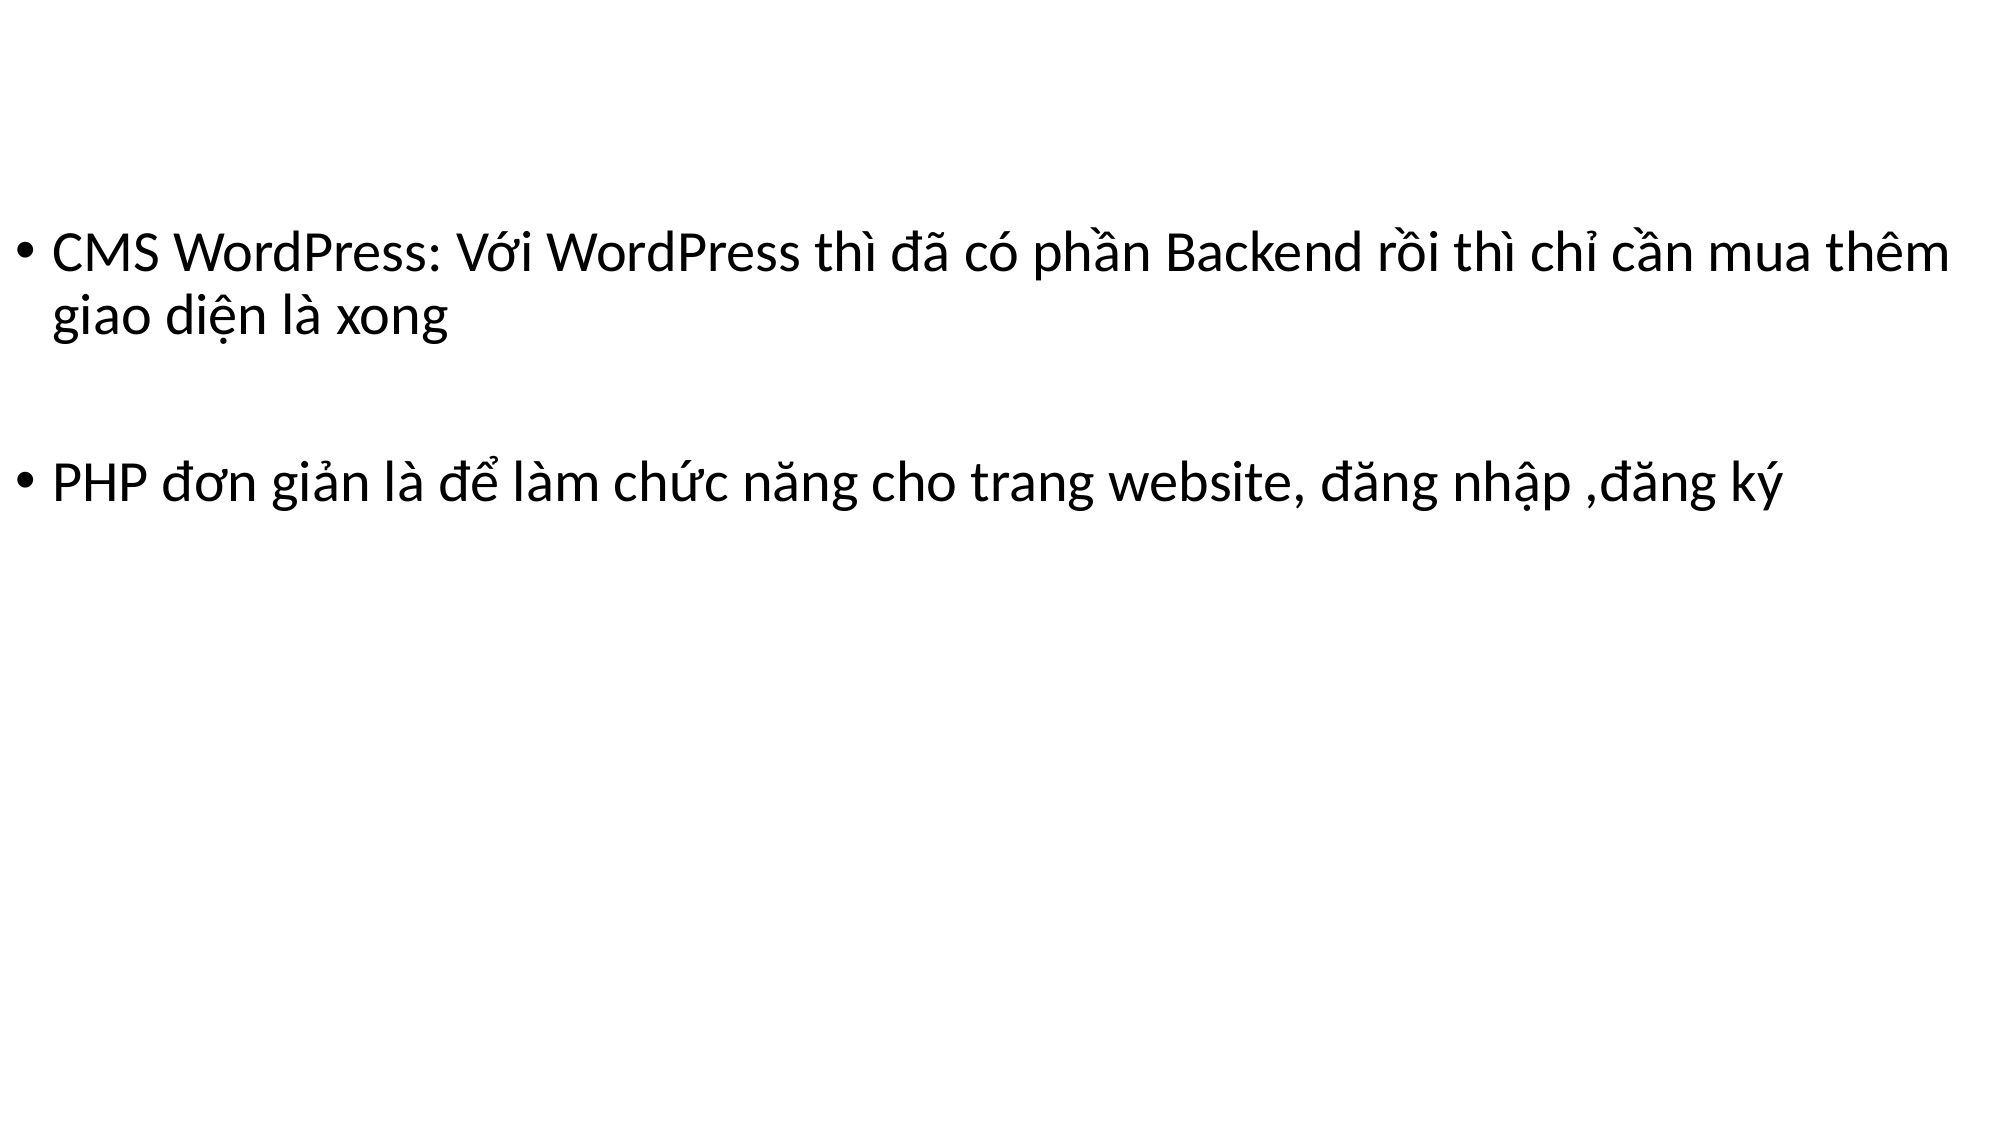

CMS WordPress: Với WordPress thì đã có phần Backend rồi thì chỉ cần mua thêm giao diện là xong

PHP đơn giản là để làm chức năng cho trang website, đăng nhập ,đăng ký